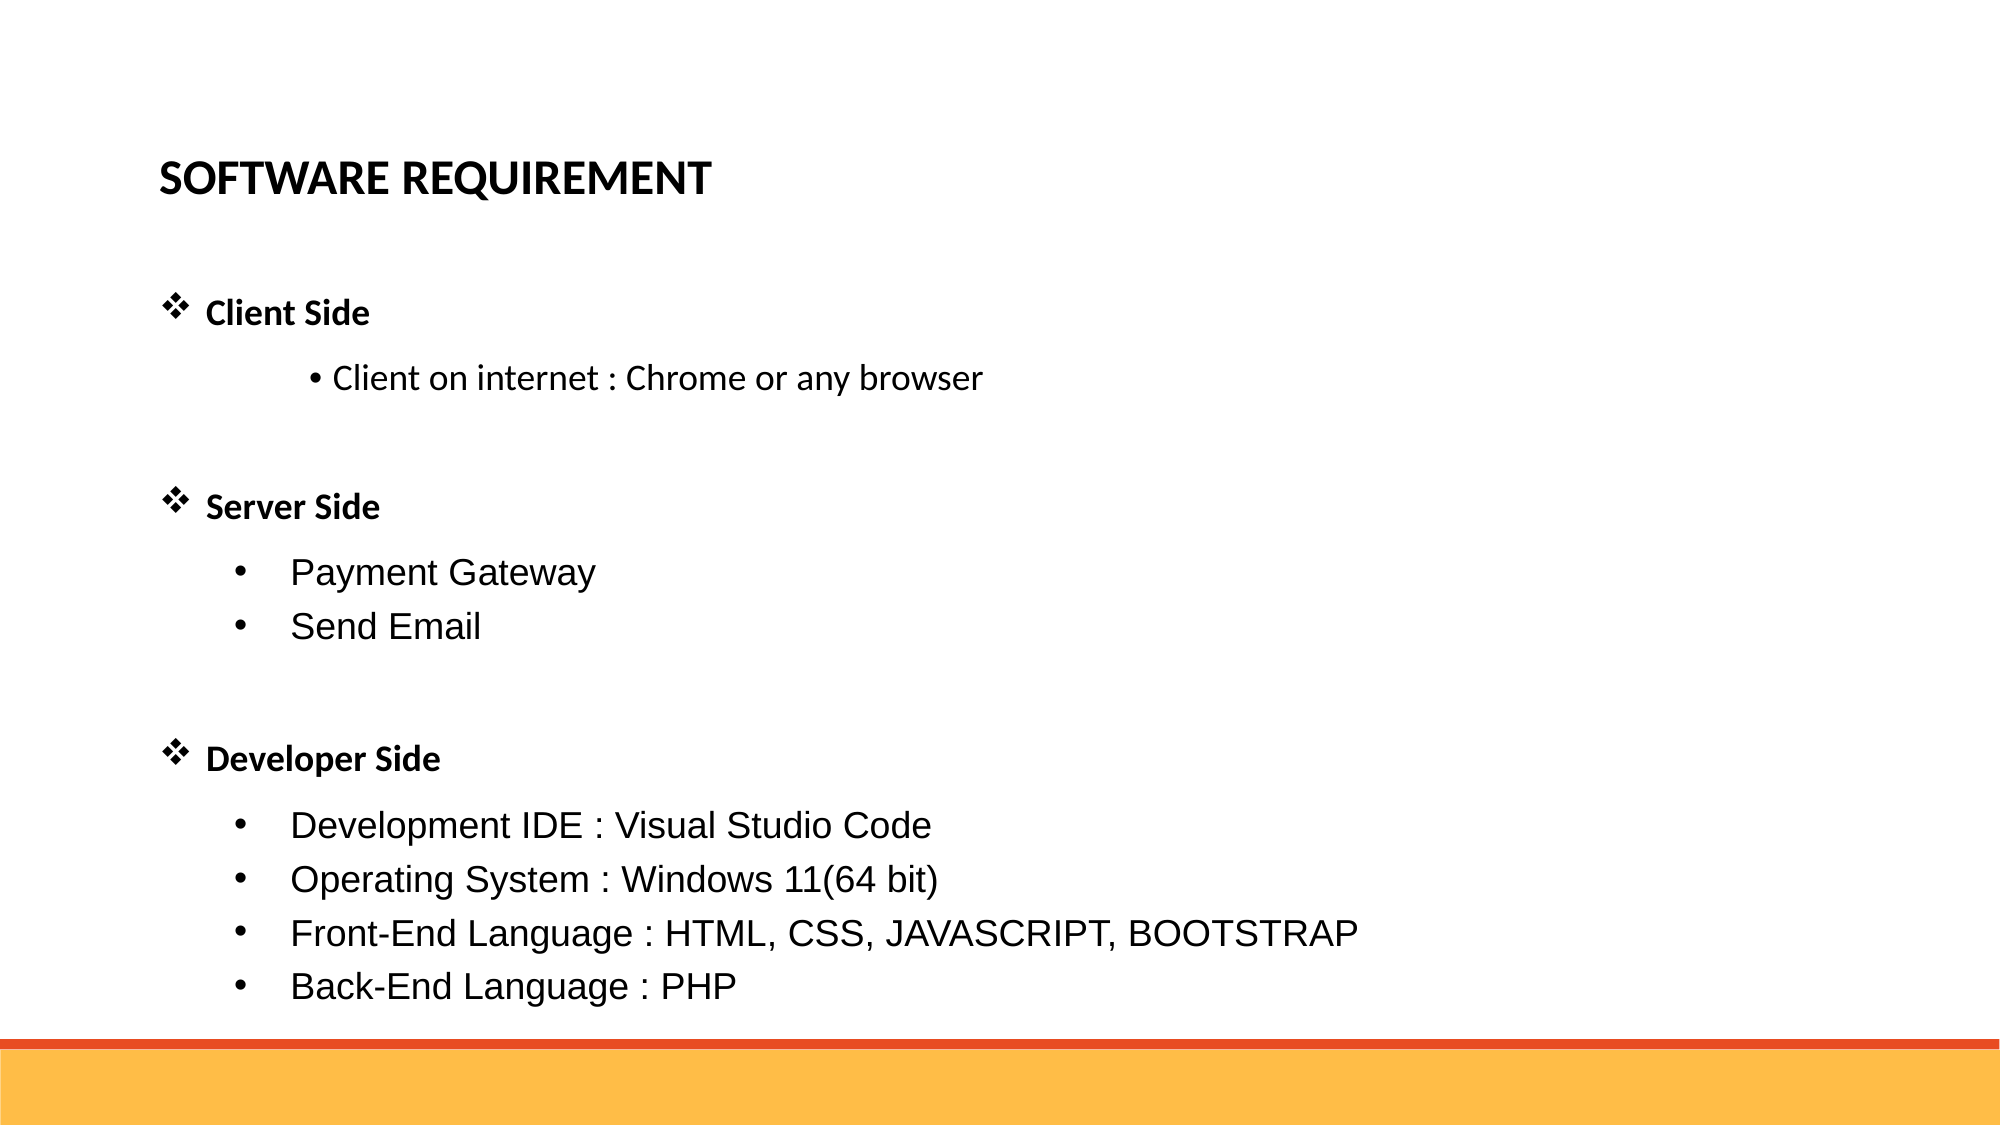

SOFTWARE REQUIREMENT

Client Side
	• Client on internet : Chrome or any browser

Server Side
Payment Gateway
Send Email

Developer Side
Development IDE : Visual Studio Code
Operating System : Windows 11(64 bit)
Front-End Language : HTML, CSS, JAVASCRIPT, BOOTSTRAP
Back-End Language : PHP